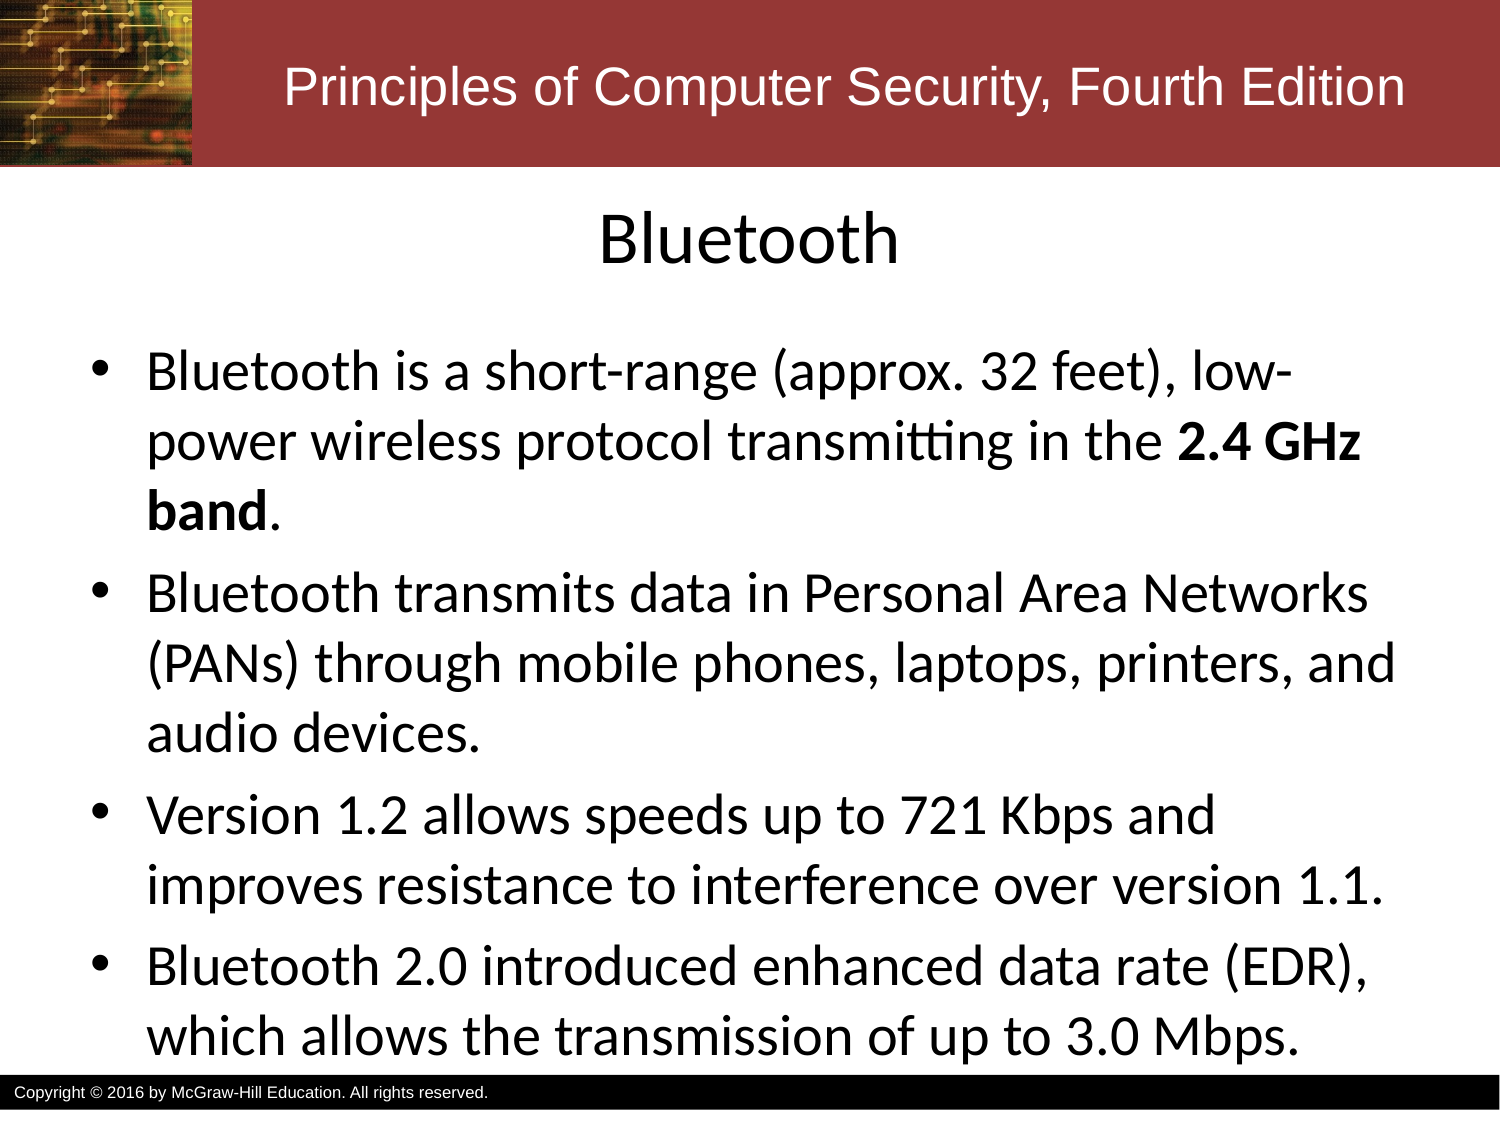

# Bluetooth
Bluetooth is a short-range (approx. 32 feet), low-power wireless protocol transmitting in the 2.4 GHz band.
Bluetooth transmits data in Personal Area Networks (PANs) through mobile phones, laptops, printers, and audio devices.
Version 1.2 allows speeds up to 721 Kbps and improves resistance to interference over version 1.1.
Bluetooth 2.0 introduced enhanced data rate (EDR), which allows the transmission of up to 3.0 Mbps.